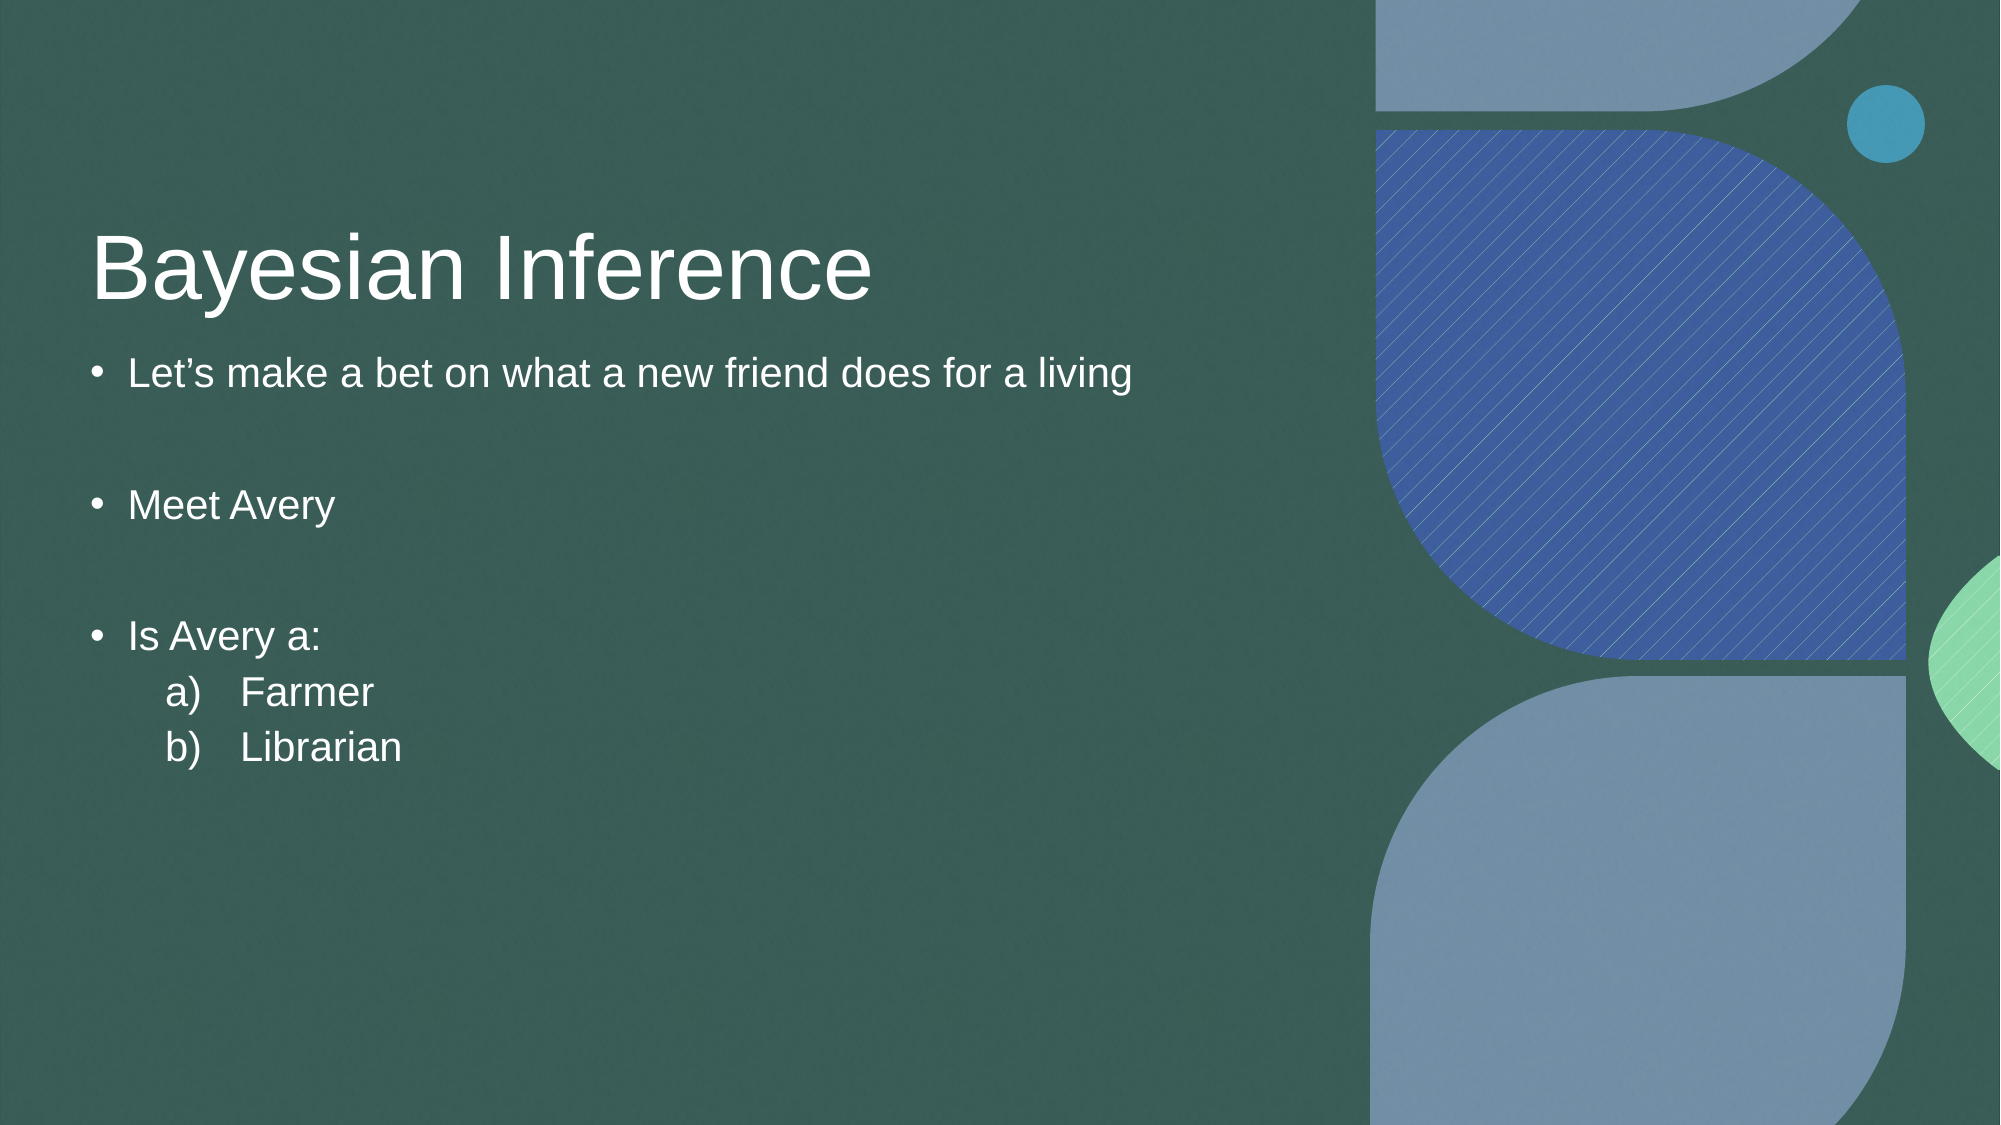

# Bayesian Inference
Let’s make a bet on what a new friend does for a living

Meet Avery

Is Avery a:
Farmer
Librarian